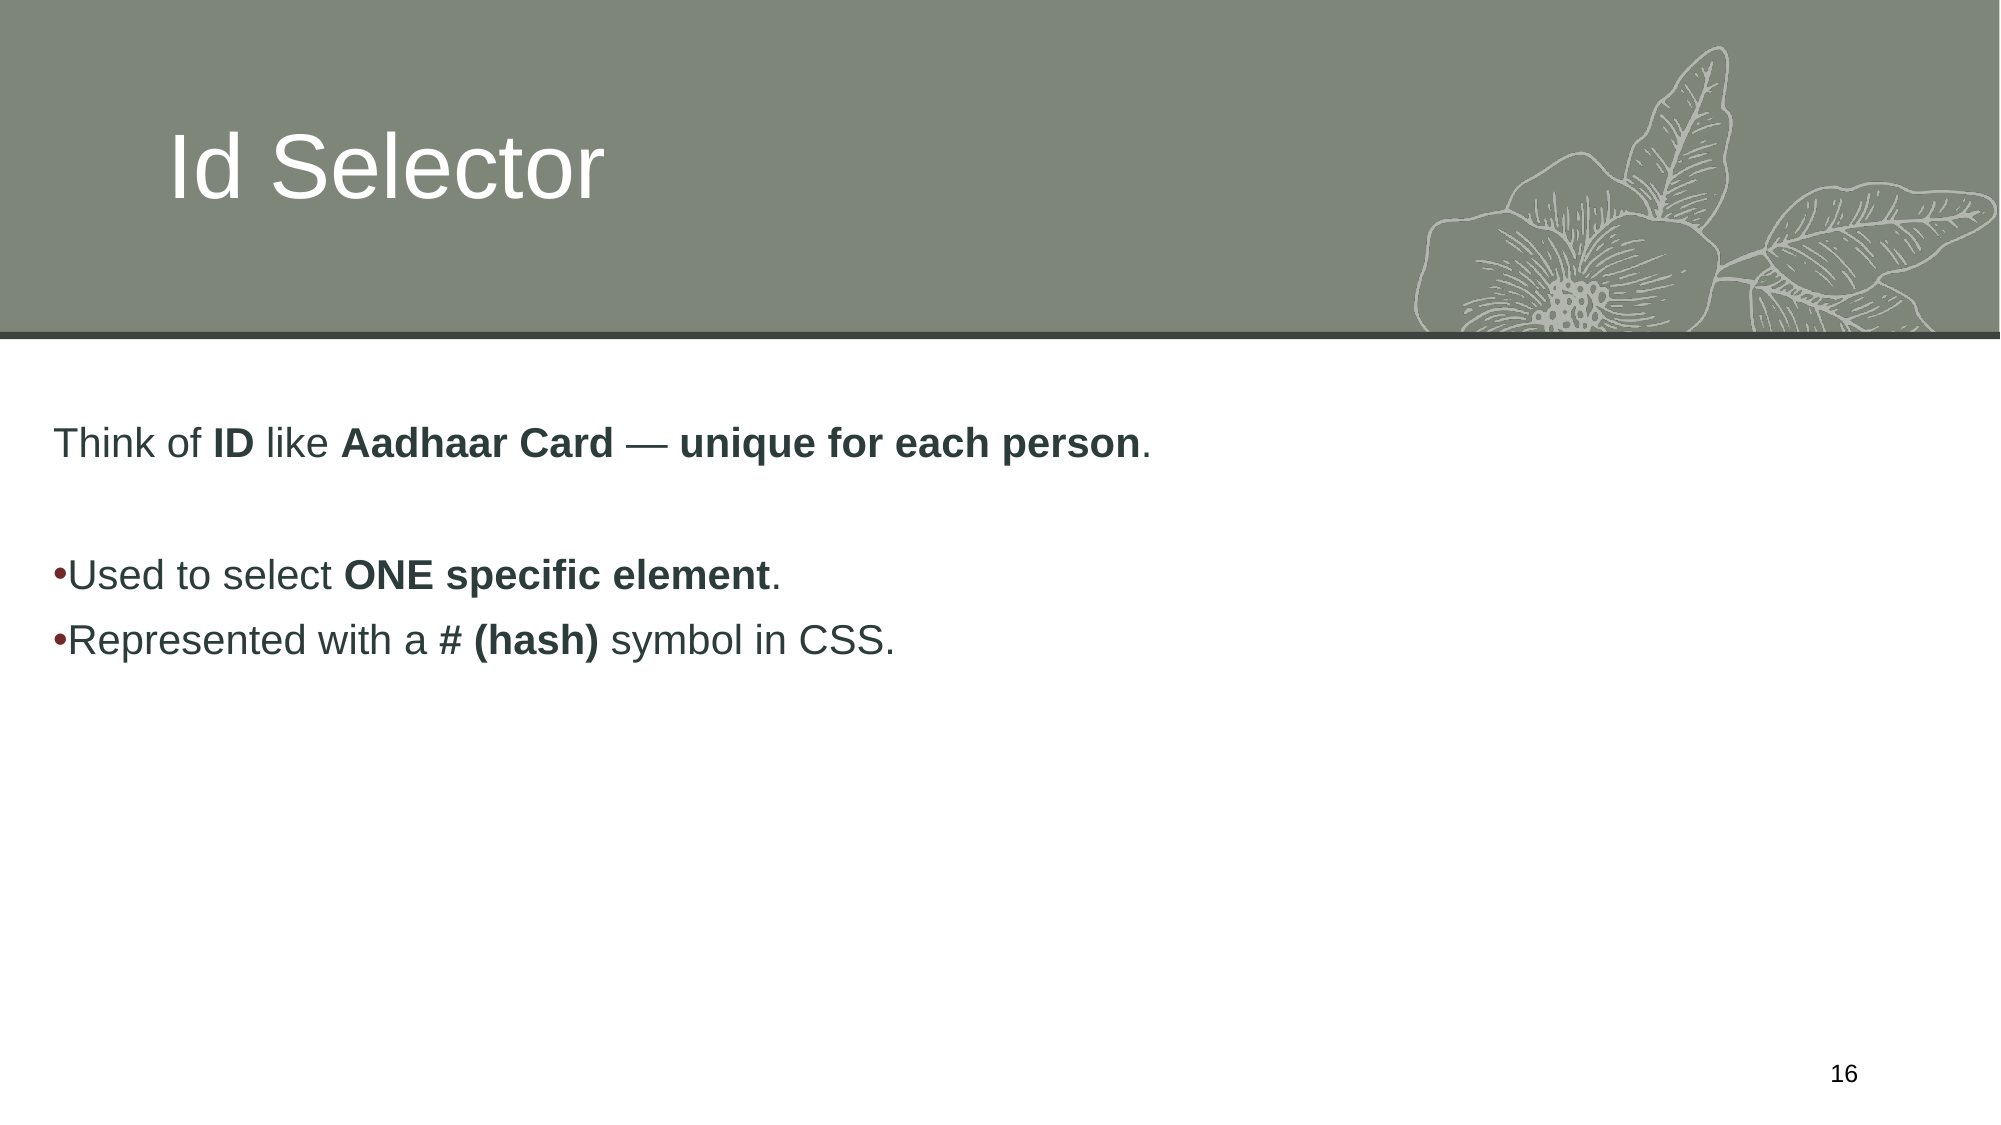

# Id Selector
Think of ID like Aadhaar Card — unique for each person.

Used to select ONE specific element.
Represented with a # (hash) symbol in CSS.

16